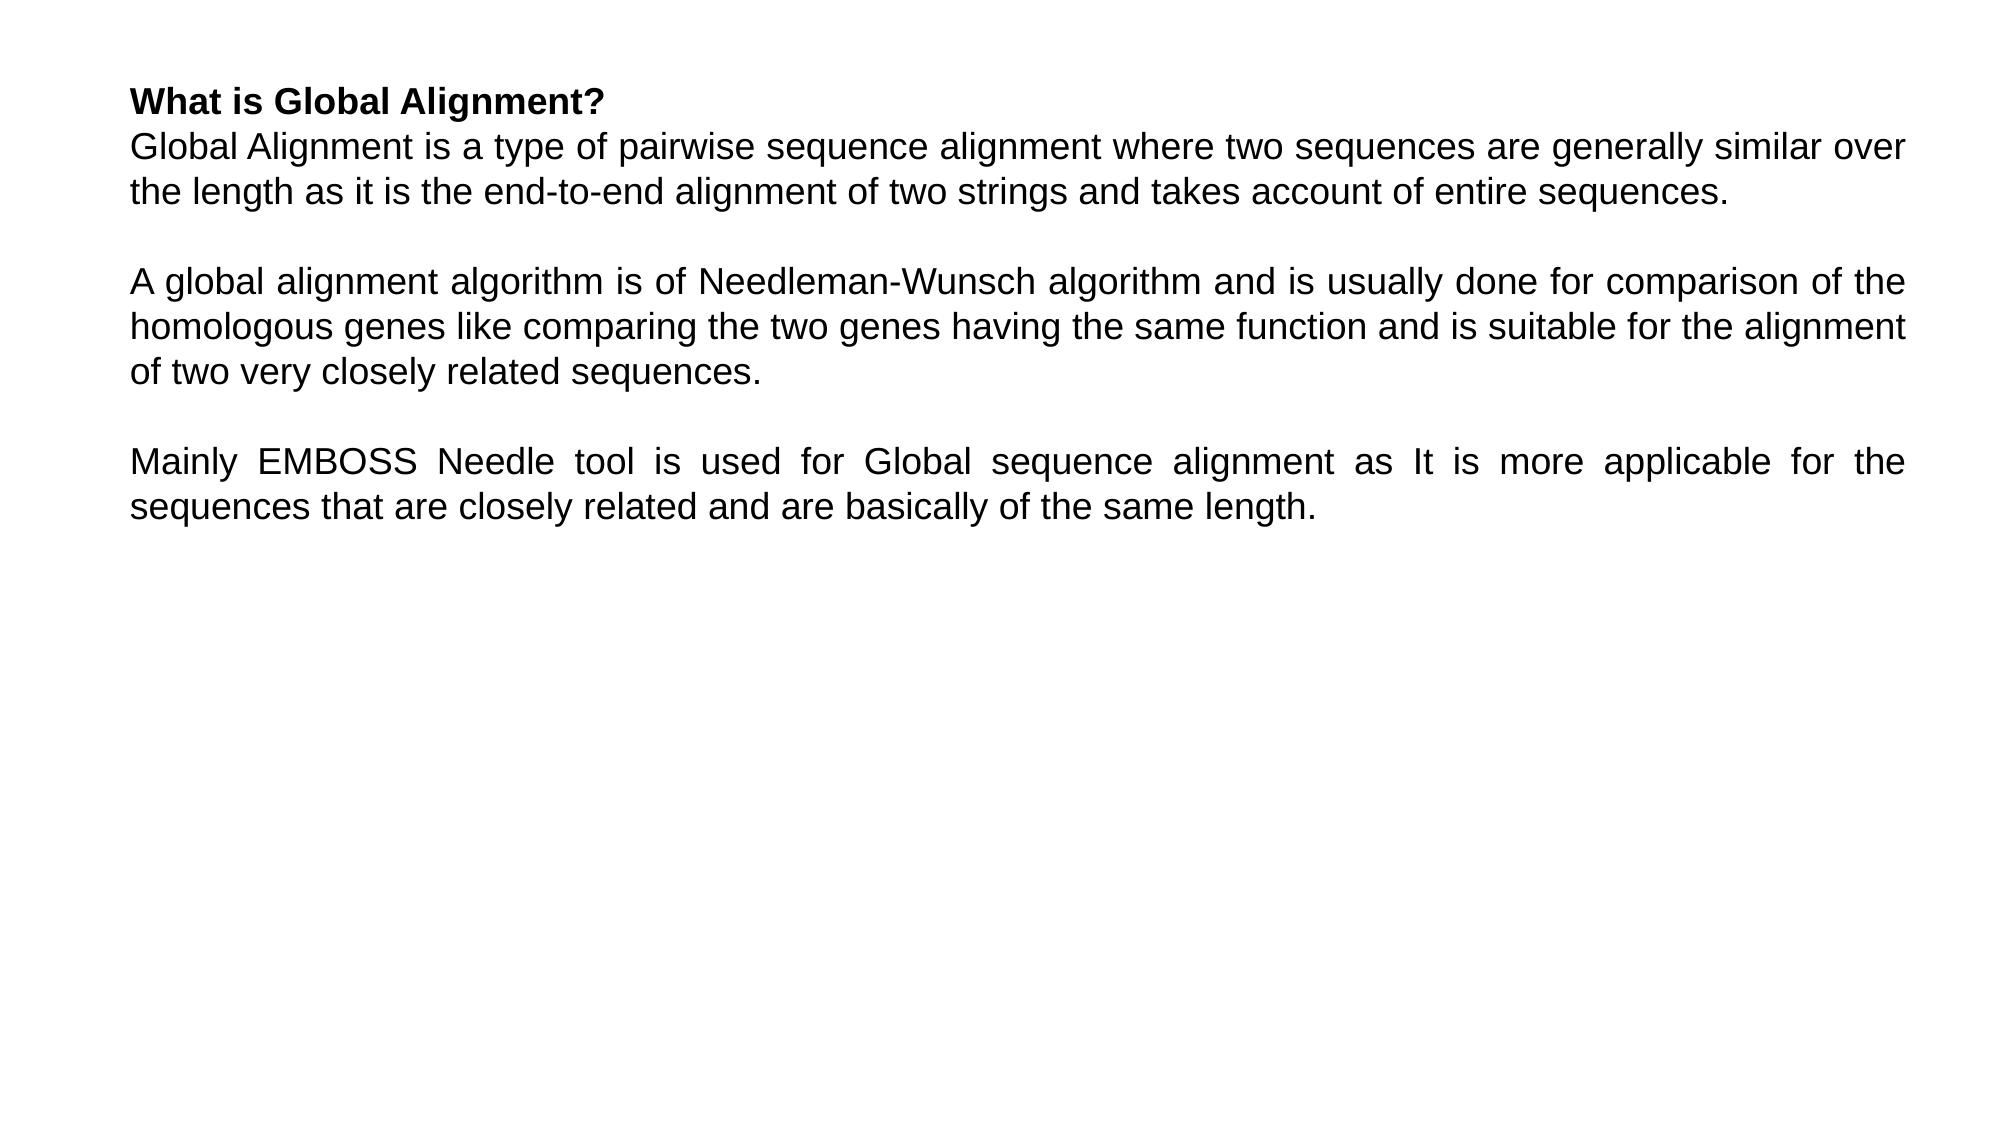

What is Global Alignment?
Global Alignment is a type of pairwise sequence alignment where two sequences are generally similar over the length as it is the end-to-end alignment of two strings and takes account of entire sequences.

A global alignment algorithm is of Needleman-Wunsch algorithm and is usually done for comparison of the homologous genes like comparing the two genes having the same function and is suitable for the alignment of two very closely related sequences.

Mainly EMBOSS Needle tool is used for Global sequence alignment as It is more applicable for the sequences that are closely related and are basically of the same length.